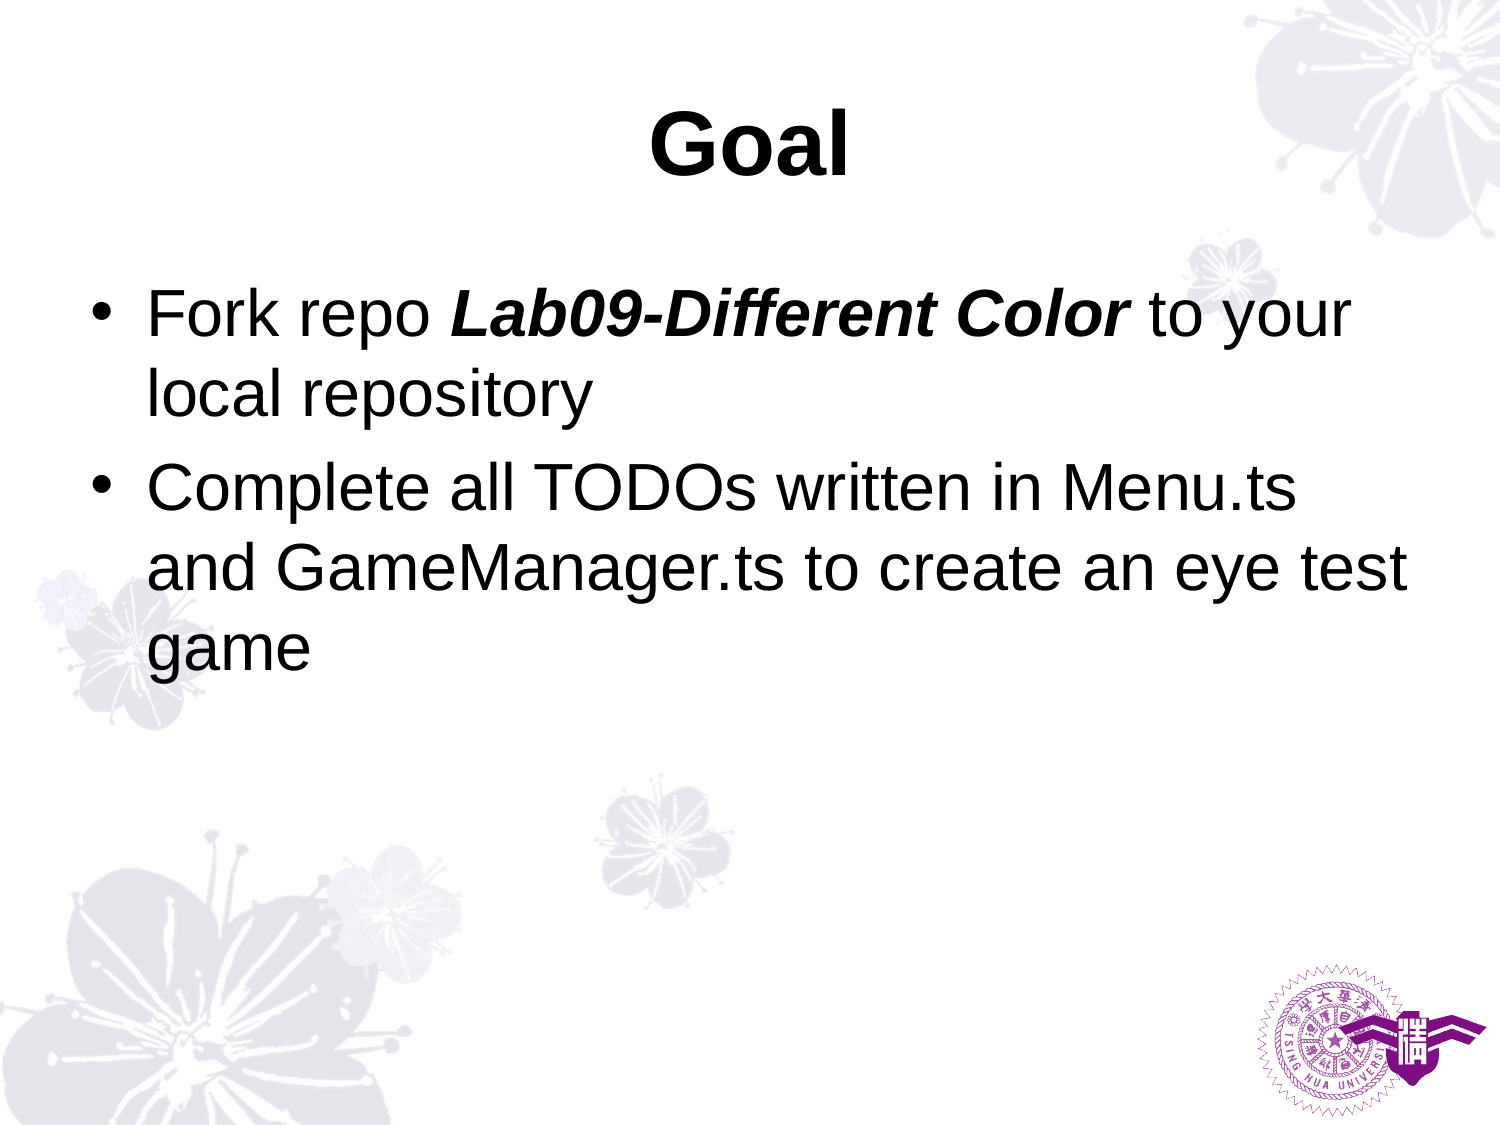

# Goal
Fork repo Lab09-Different Color to your local repository
Complete all TODOs written in Menu.ts and GameManager.ts to create an eye test game